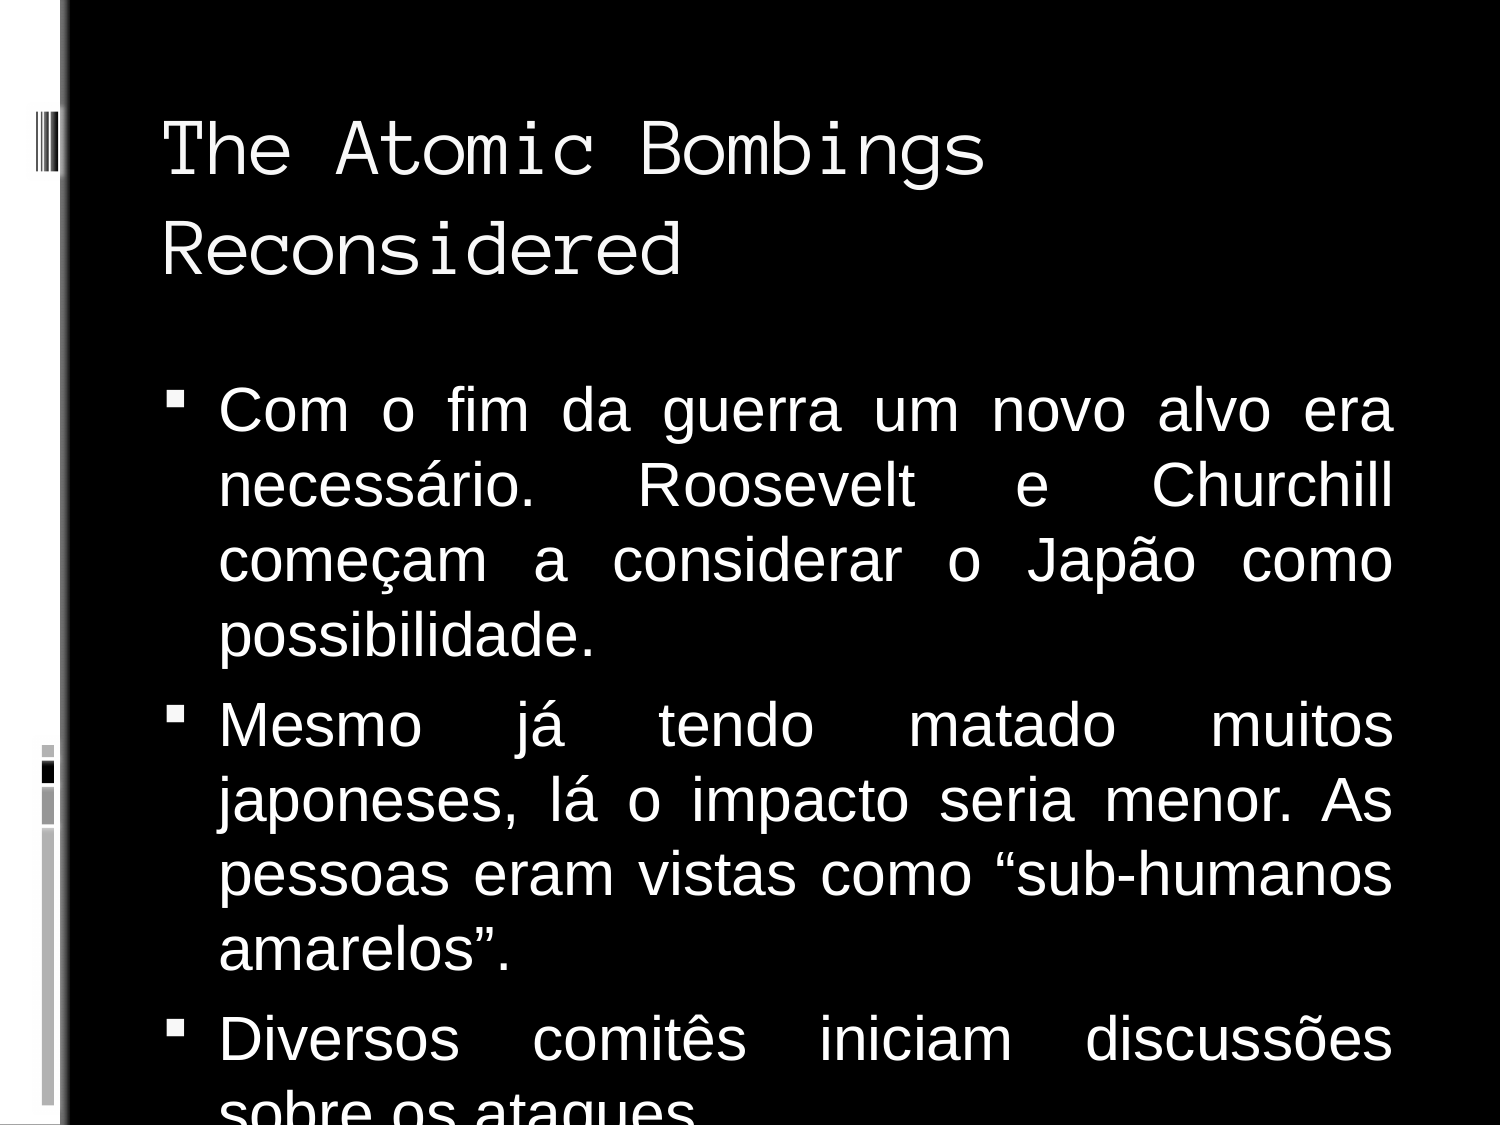

# The Atomic Bombings Reconsidered
Com o fim da guerra um novo alvo era necessário. Roosevelt e Churchill começam a considerar o Japão como possibilidade.
Mesmo já tendo matado muitos japoneses, lá o impacto seria menor. As pessoas eram vistas como “sub-humanos amarelos”.
Diversos comitês iniciam discussões sobre os ataques.